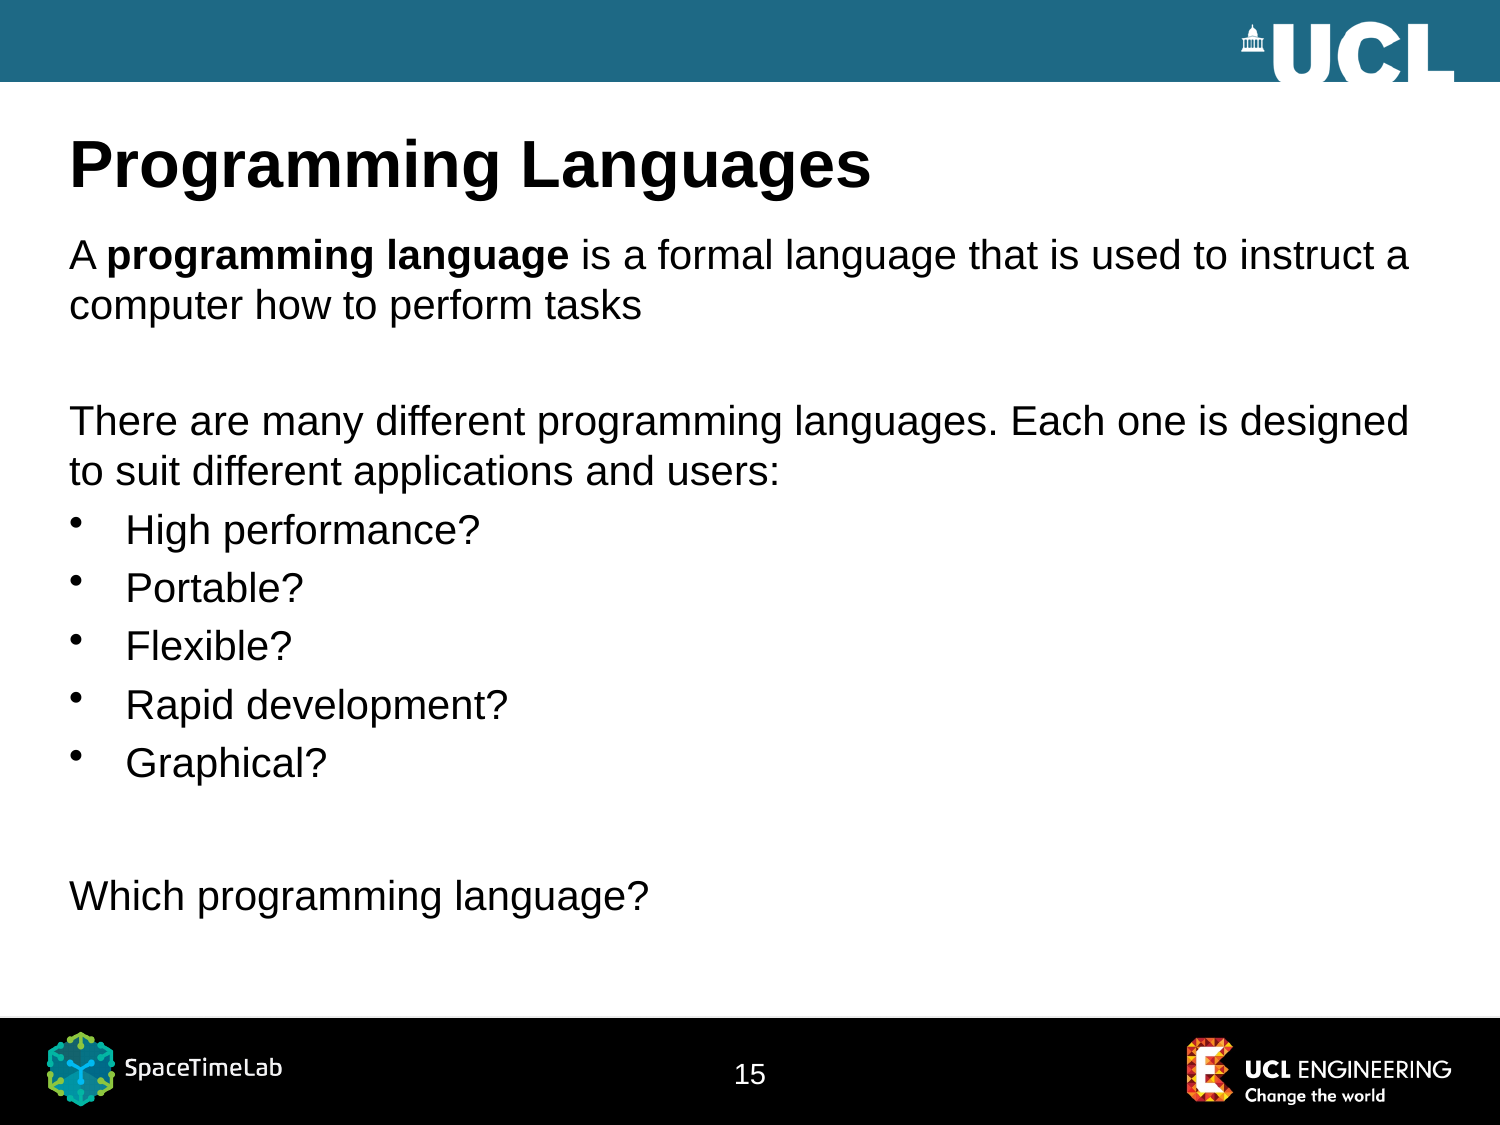

# Programming Languages
A programming language is a formal language that is used to instruct a computer how to perform tasks

There are many different programming languages. Each one is designed to suit different applications and users:
High performance?
Portable?
Flexible?
Rapid development?
Graphical?

Which programming language?
16